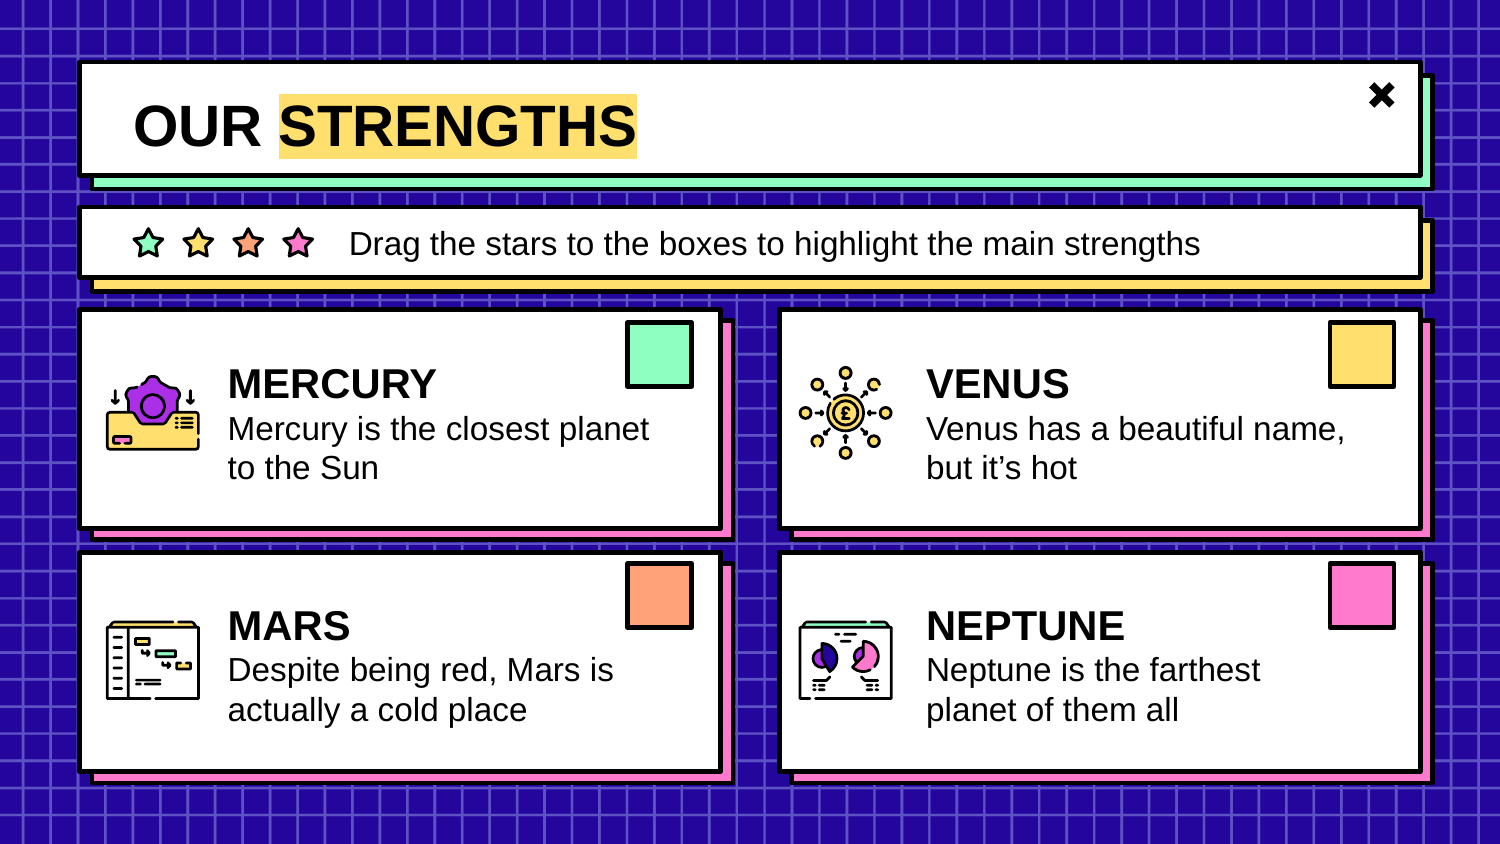

# OUR STRENGTHS
Drag the stars to the boxes to highlight the main strengths

MERCURY
VENUS

Venus has a beautiful name, but it’s hot
Mercury is the closest planet to the Sun

MARS
NEPTUNE

Neptune is the farthest planet of them all
Despite being red, Mars is actually a cold place